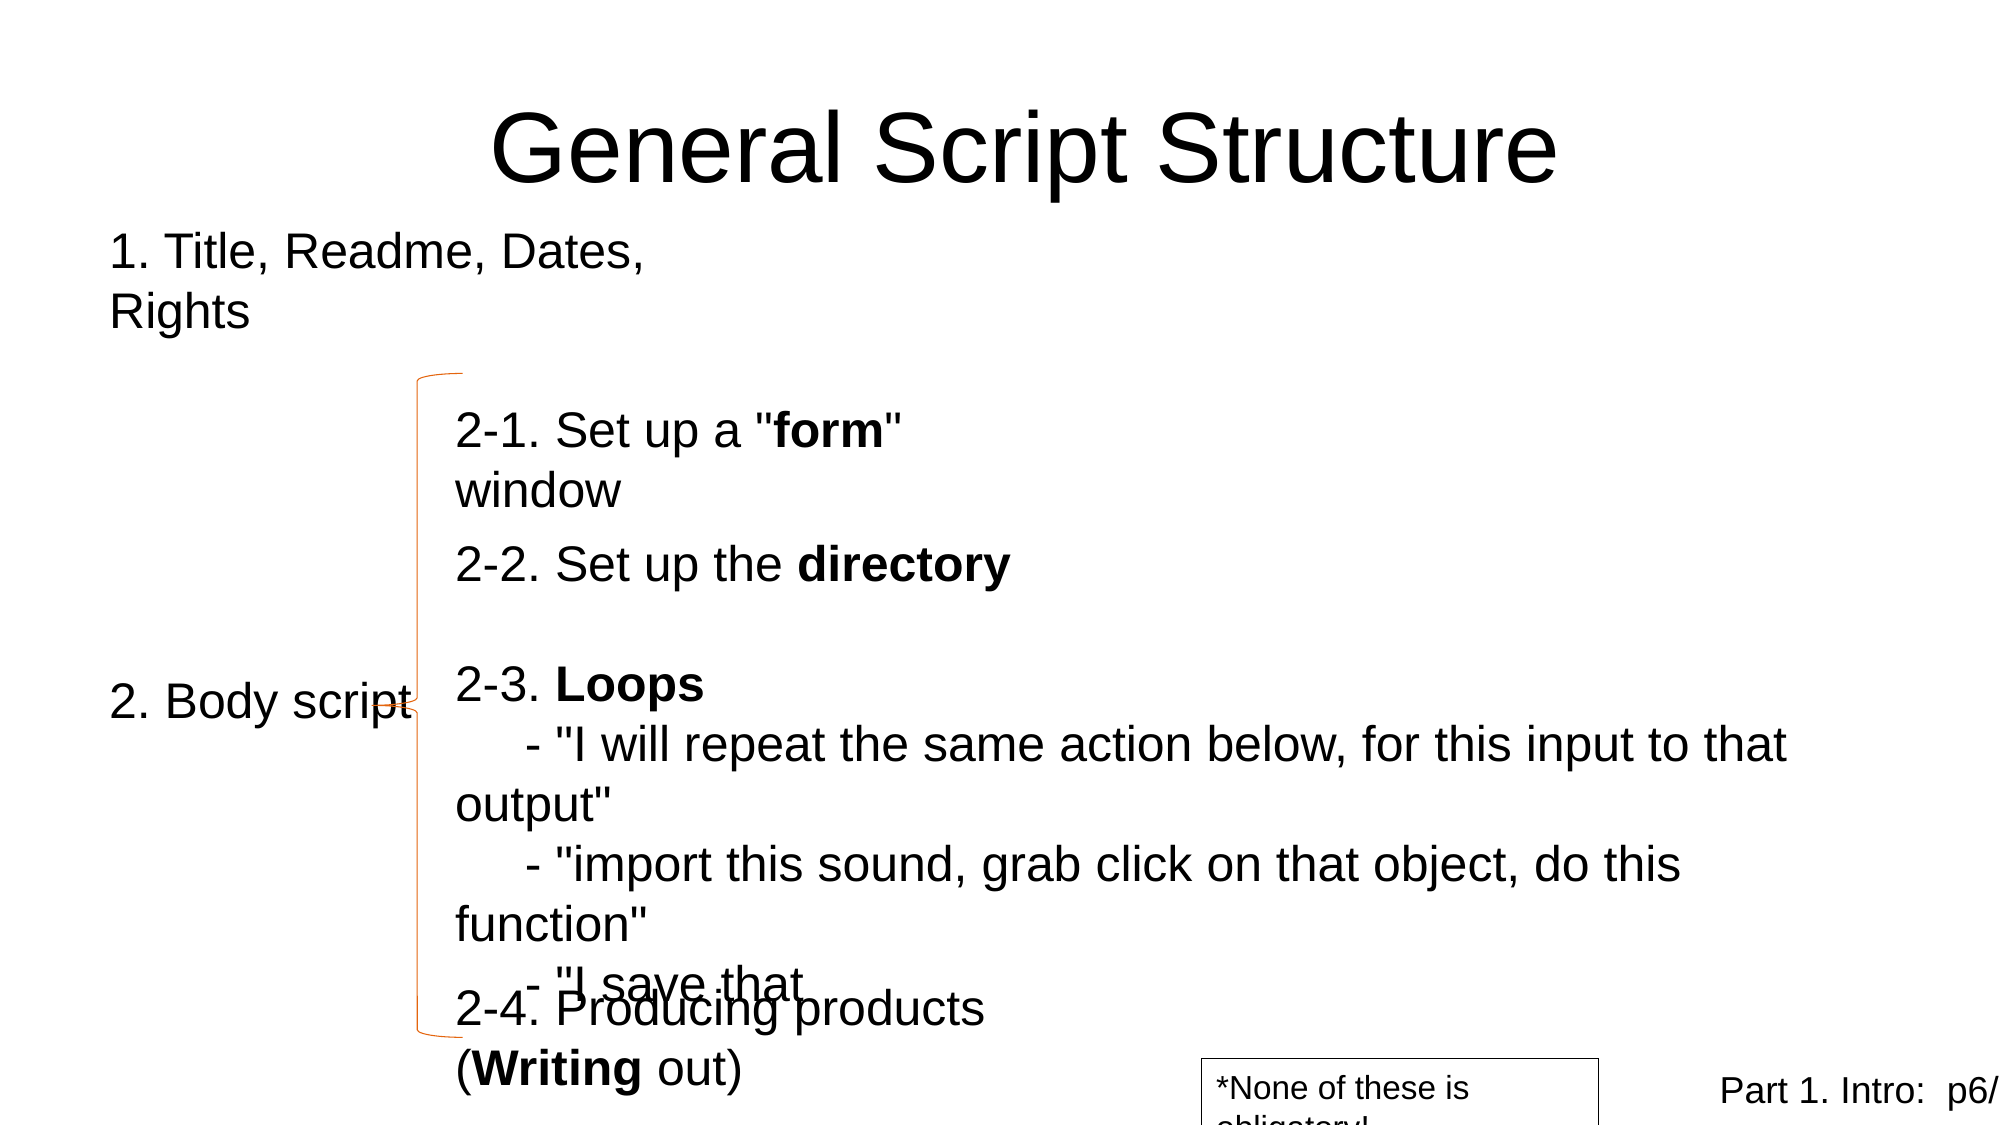

General Script Structure
1. Title, Readme, Dates, Rights

2-1. Set up a "form" window
2-2. Set up the directory
2-3. Loops
     - "I will repeat the same action below, for this input to that output"
     - "import this sound, grab click on that object, do this function"
     - "I save that
2. Body script
2-4. Producing products (Writing out)
*None of these is obligatory!
Part 1. Intro:  p6/7